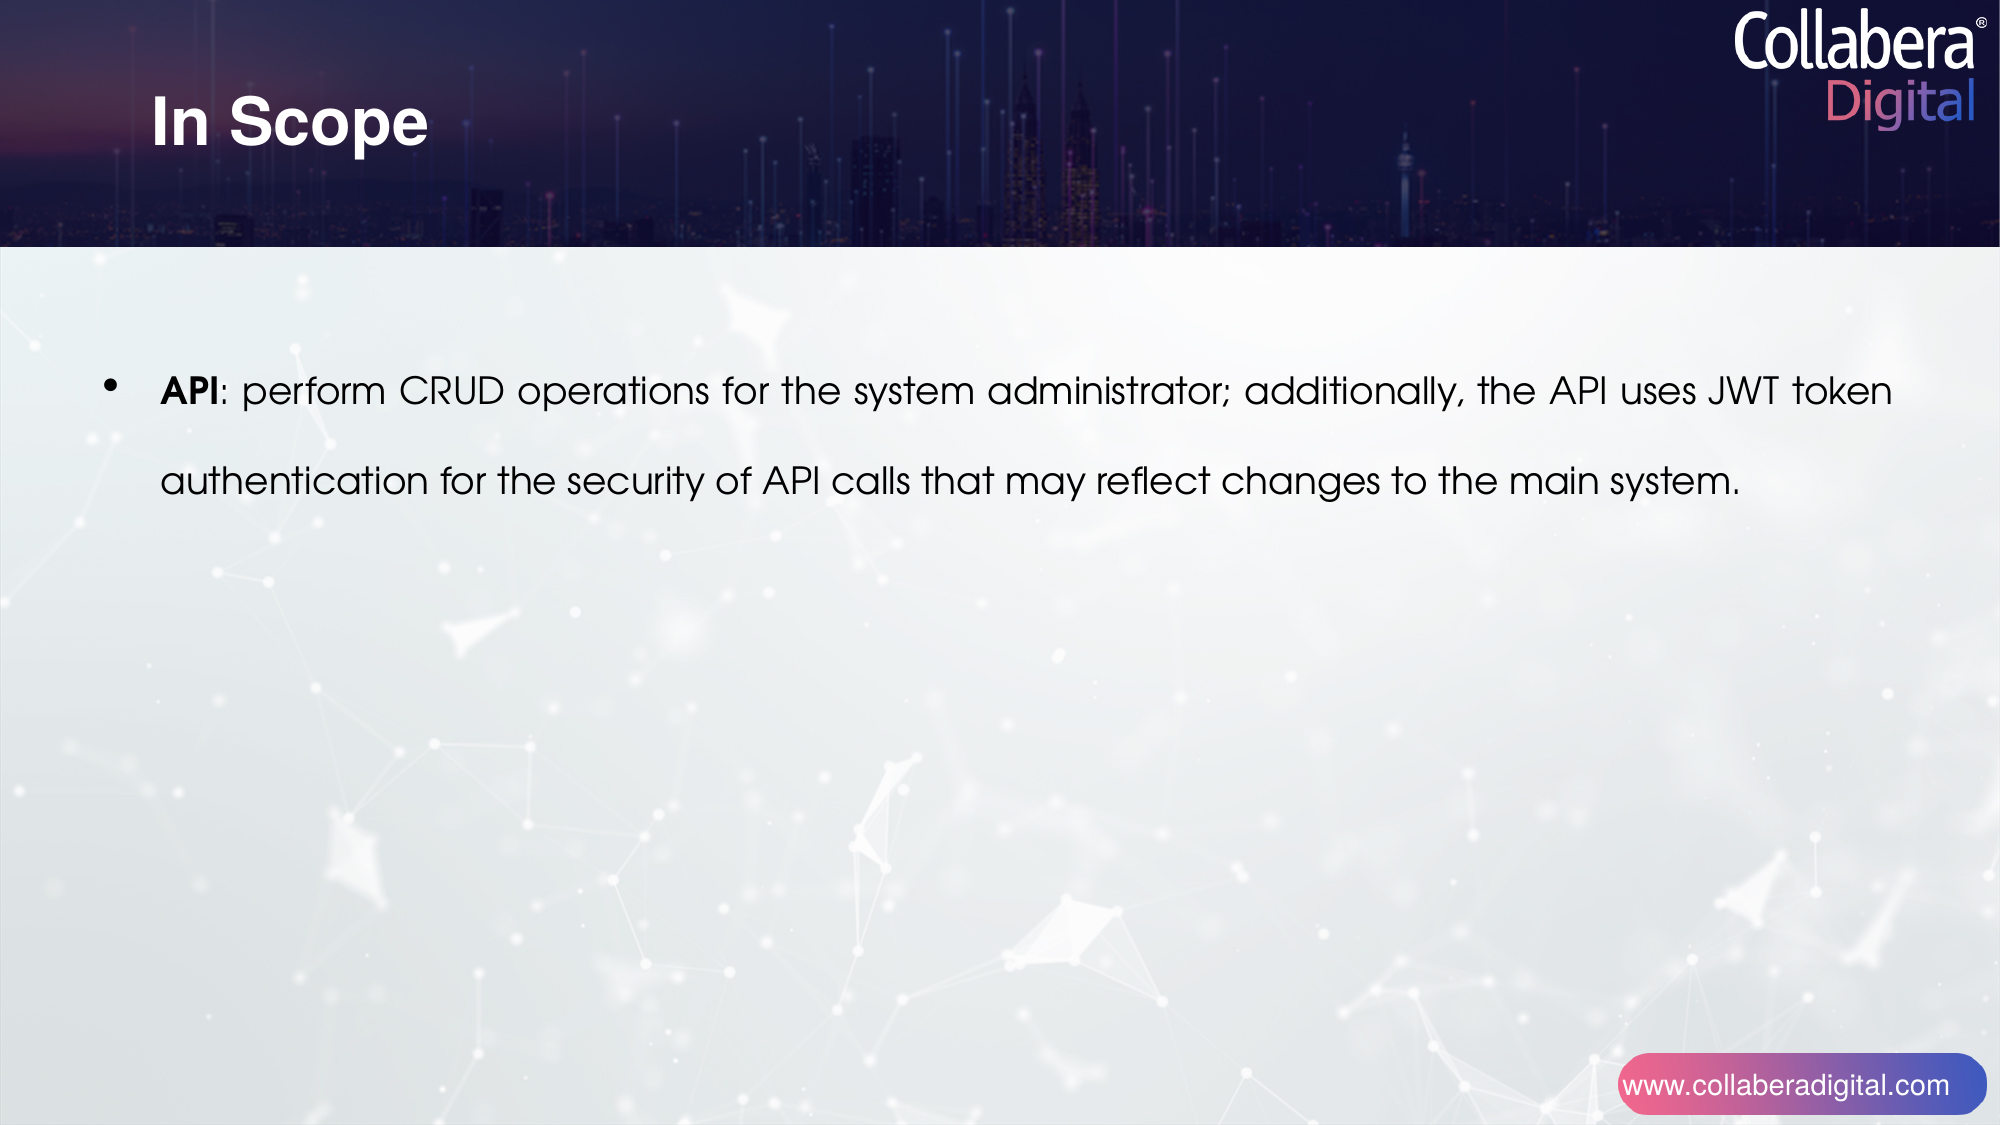

In Scope
API: perform CRUD operations for the system administrator; additionally, the API uses JWT token authentication for the security of API calls that may reflect changes to the main system.